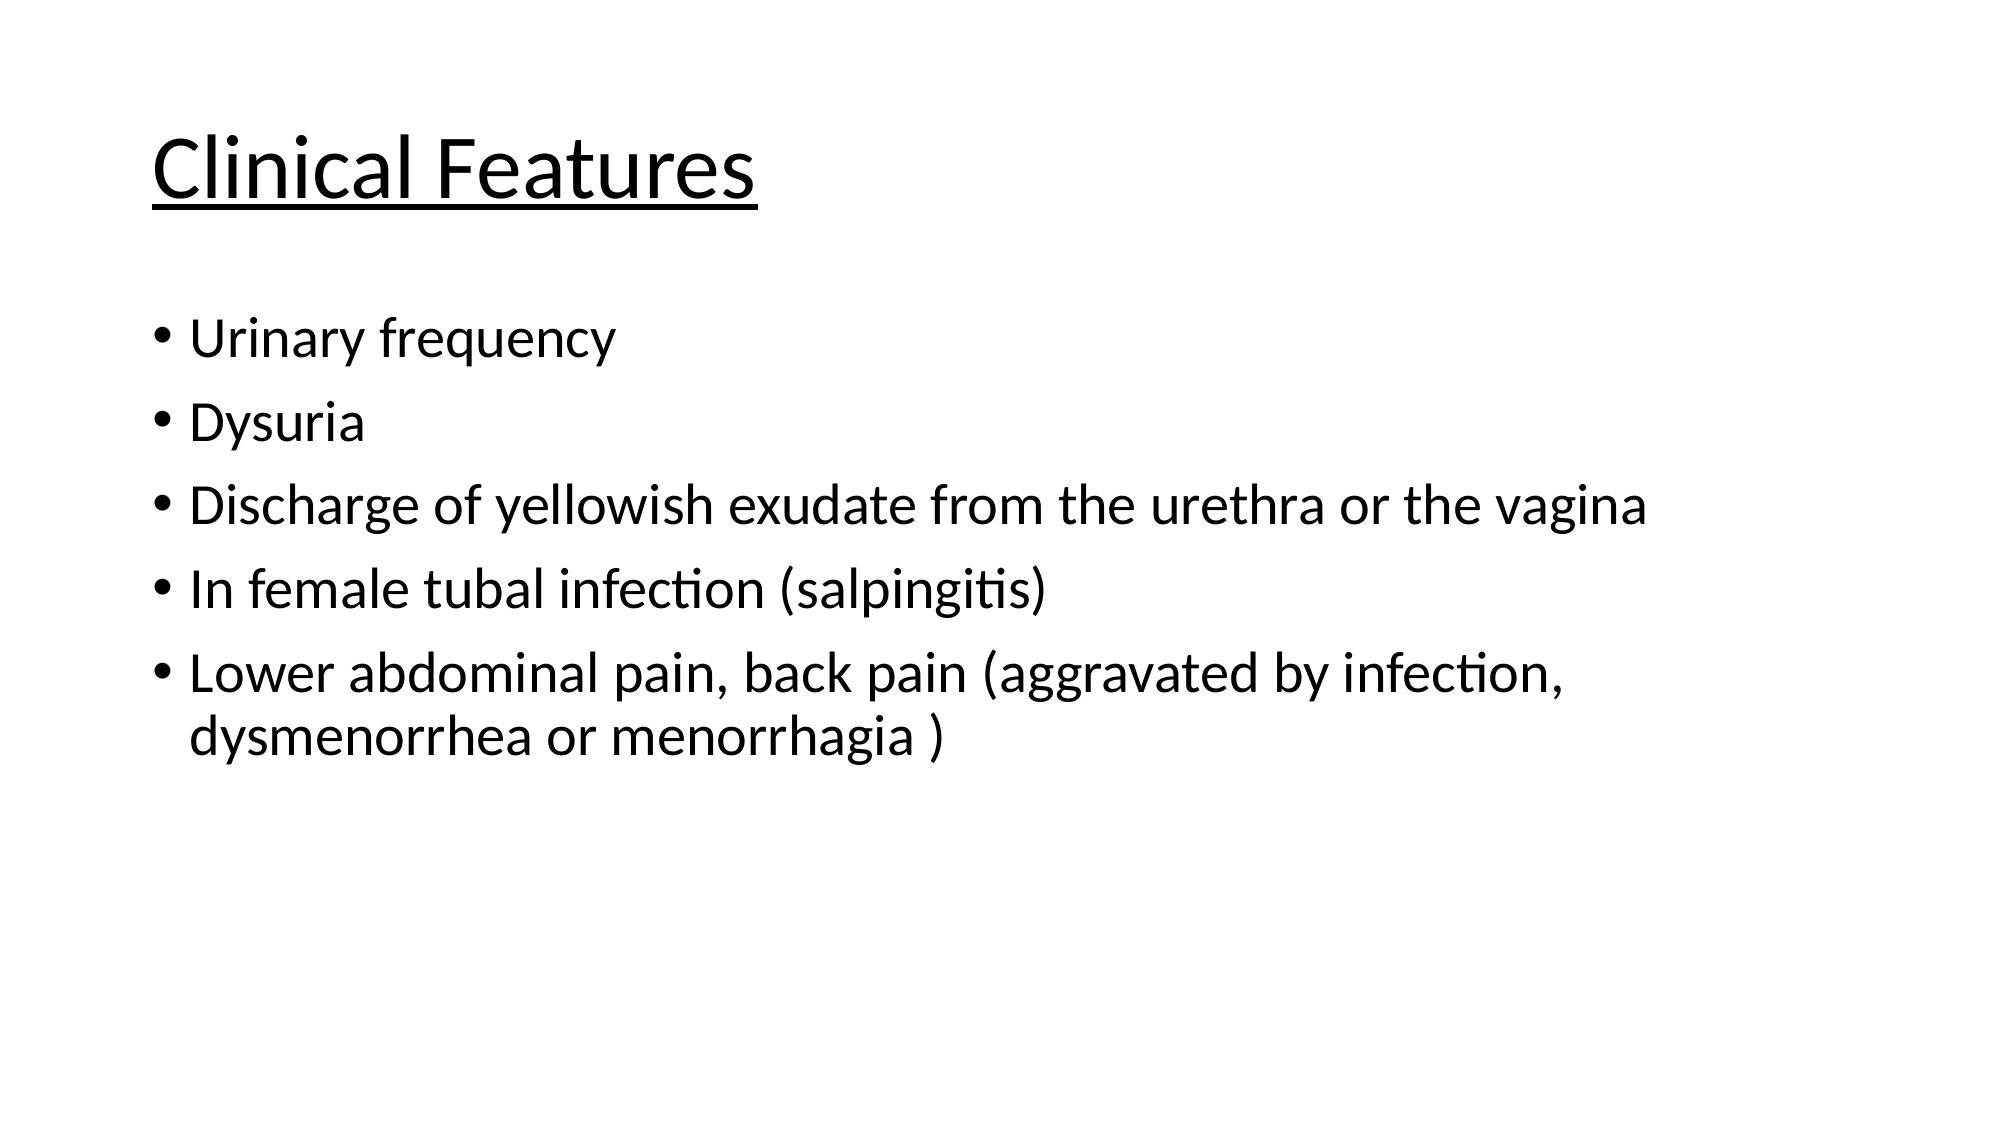

# Clinical Features
Urinary frequency
Dysuria
Discharge of yellowish exudate from the urethra or the vagina
In female tubal infection (salpingitis)
Lower abdominal pain, back pain (aggravated by infection, dysmenorrhea or menorrhagia )